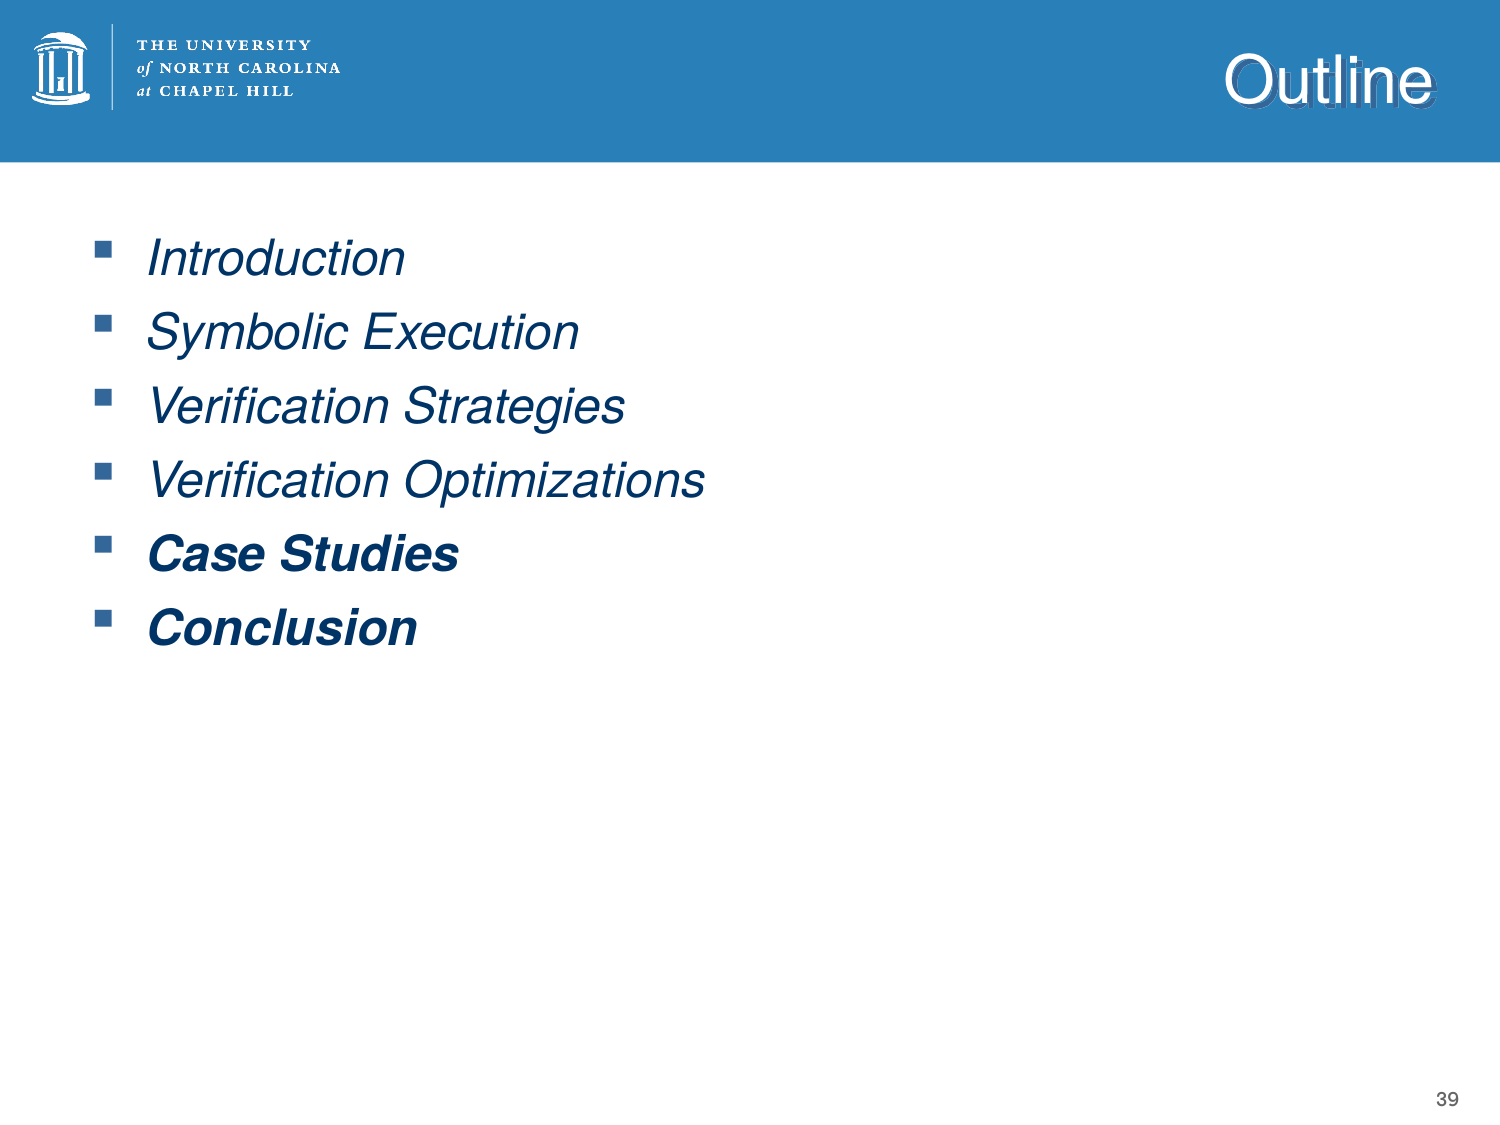

# Outline
Introduction
Symbolic Execution
Verification Strategies
Verification Optimizations
Case Studies
Conclusion